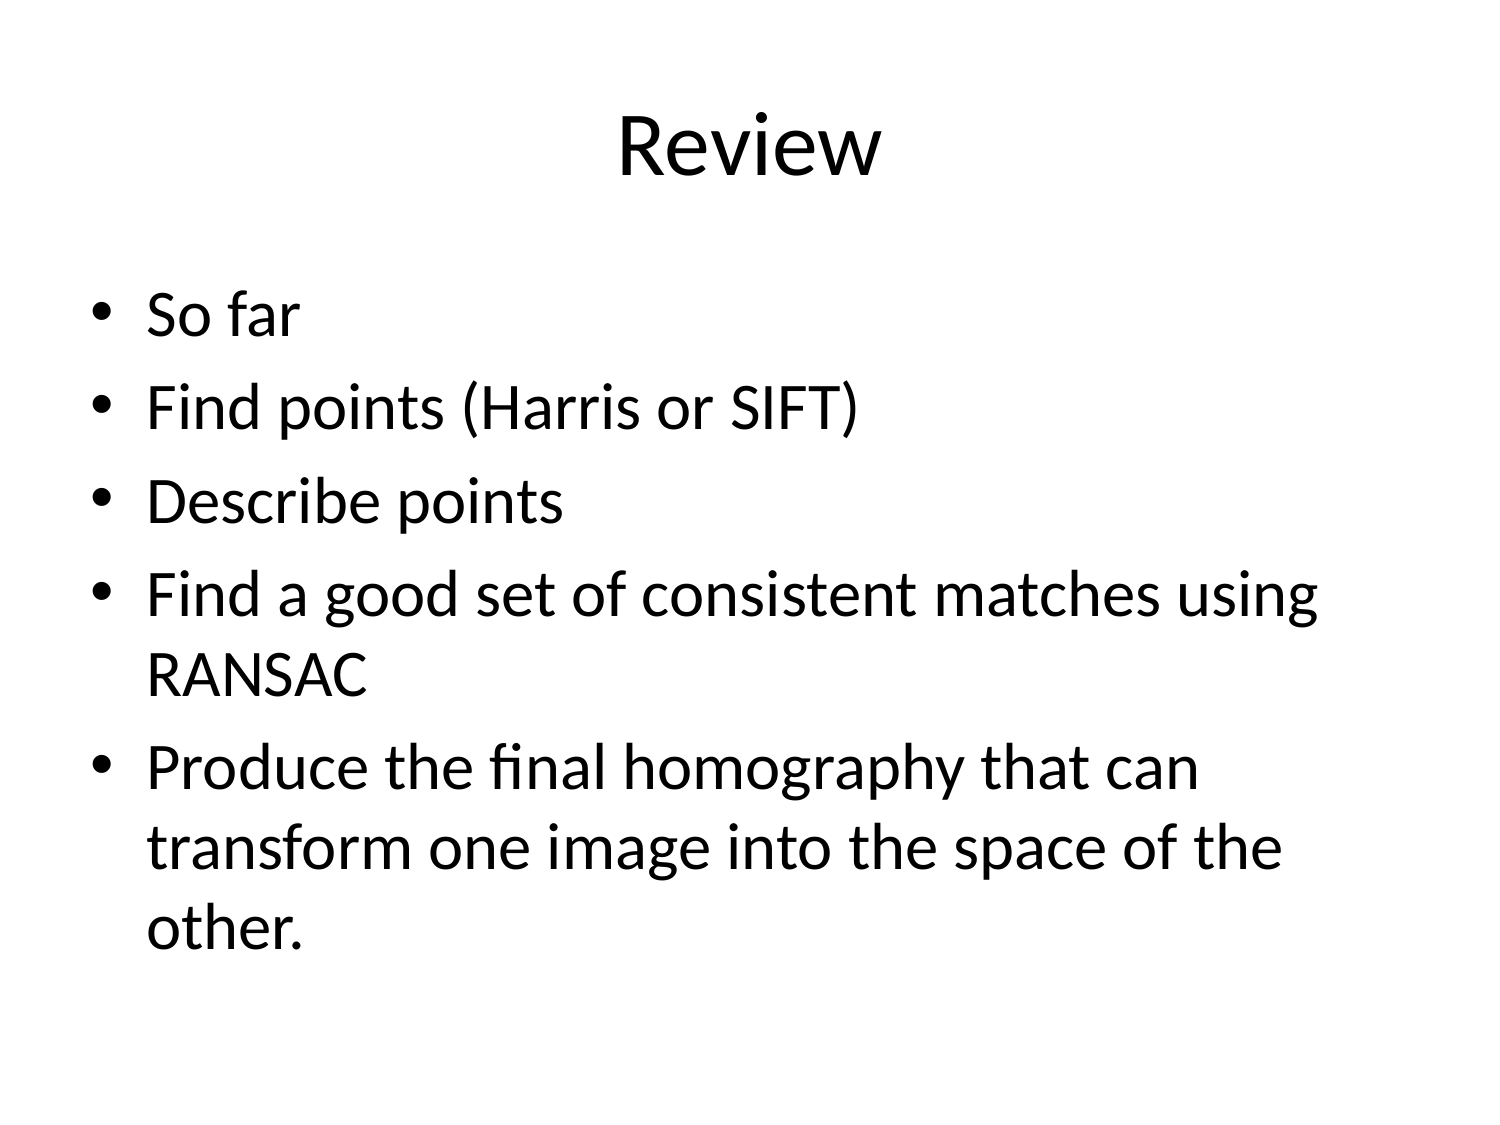

# Review
So far
Find points (Harris or SIFT)
Describe points
Find a good set of consistent matches using RANSAC
Produce the final homography that can transform one image into the space of the other.